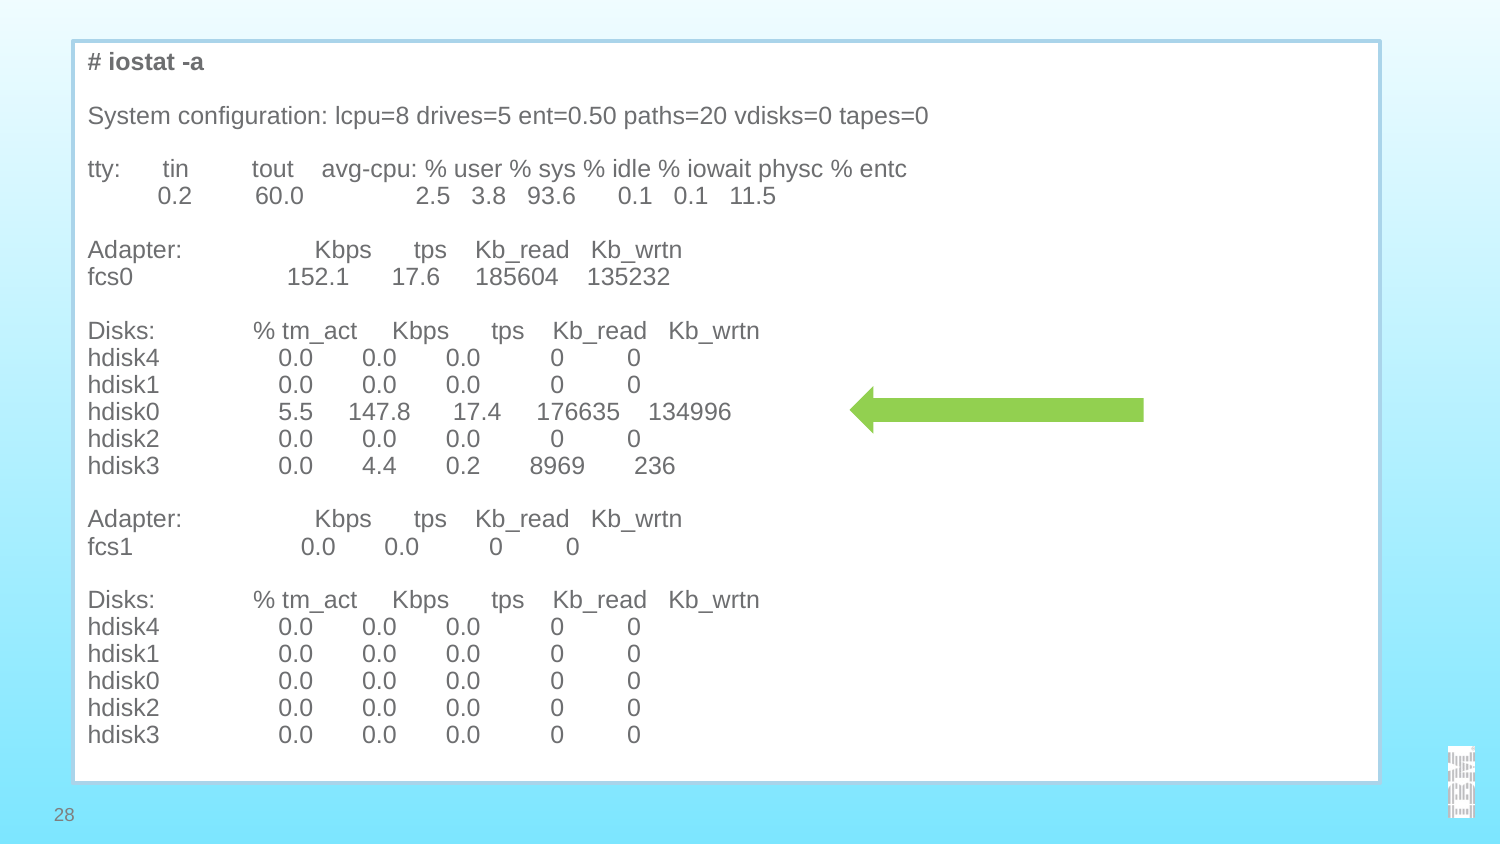

# iostat -a

System configuration: lcpu=8 drives=5 ent=0.50 paths=20 vdisks=0 tapes=0

tty:      tin         tout    avg-cpu: % user % sys % idle % iowait physc % entc
          0.2         60.0                2.5   3.8   93.6      0.1   0.1   11.5

Adapter:                   Kbps      tps    Kb_read   Kb_wrtn
fcs0                      152.1      17.6     185604    135232

Disks:              % tm_act     Kbps      tps    Kb_read   Kb_wrtn
hdisk4                 0.0       0.0       0.0          0         0
hdisk1                 0.0       0.0       0.0          0         0
hdisk0                 5.5     147.8      17.4     176635    134996
hdisk2                 0.0       0.0       0.0          0         0
hdisk3                 0.0       4.4       0.2       8969       236

Adapter:                   Kbps      tps    Kb_read   Kb_wrtn
fcs1                        0.0       0.0          0         0

Disks:              % tm_act     Kbps      tps    Kb_read   Kb_wrtn
hdisk4                 0.0       0.0       0.0          0         0
hdisk1                 0.0       0.0       0.0          0         0
hdisk0                 0.0       0.0       0.0          0         0
hdisk2                 0.0       0.0       0.0          0         0
hdisk3                 0.0       0.0       0.0          0         0

28